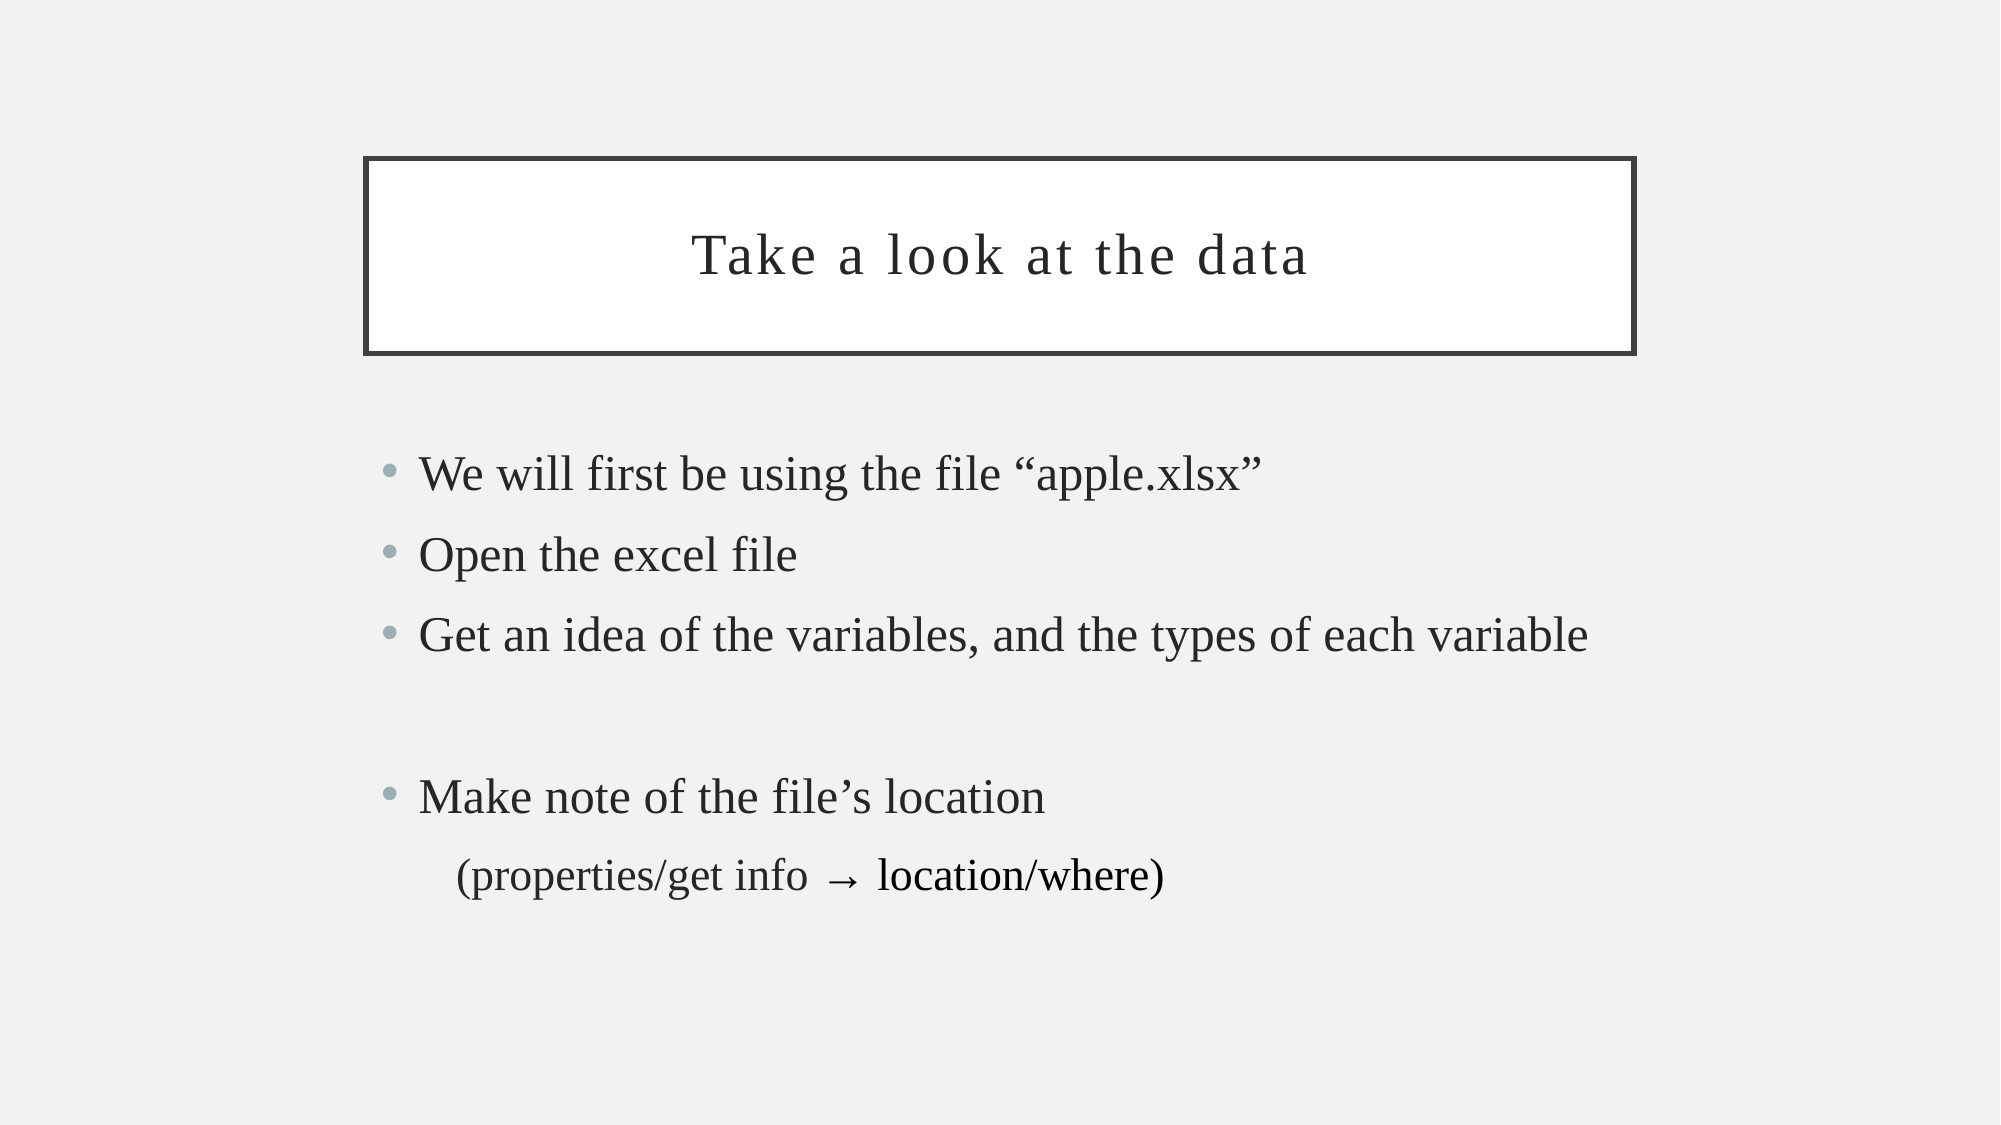

# Take a look at the data
We will first be using the file “apple.xlsx”
Open the excel file
Get an idea of the variables, and the types of each variable

Make note of the file’s location
(properties/get info → location/where)